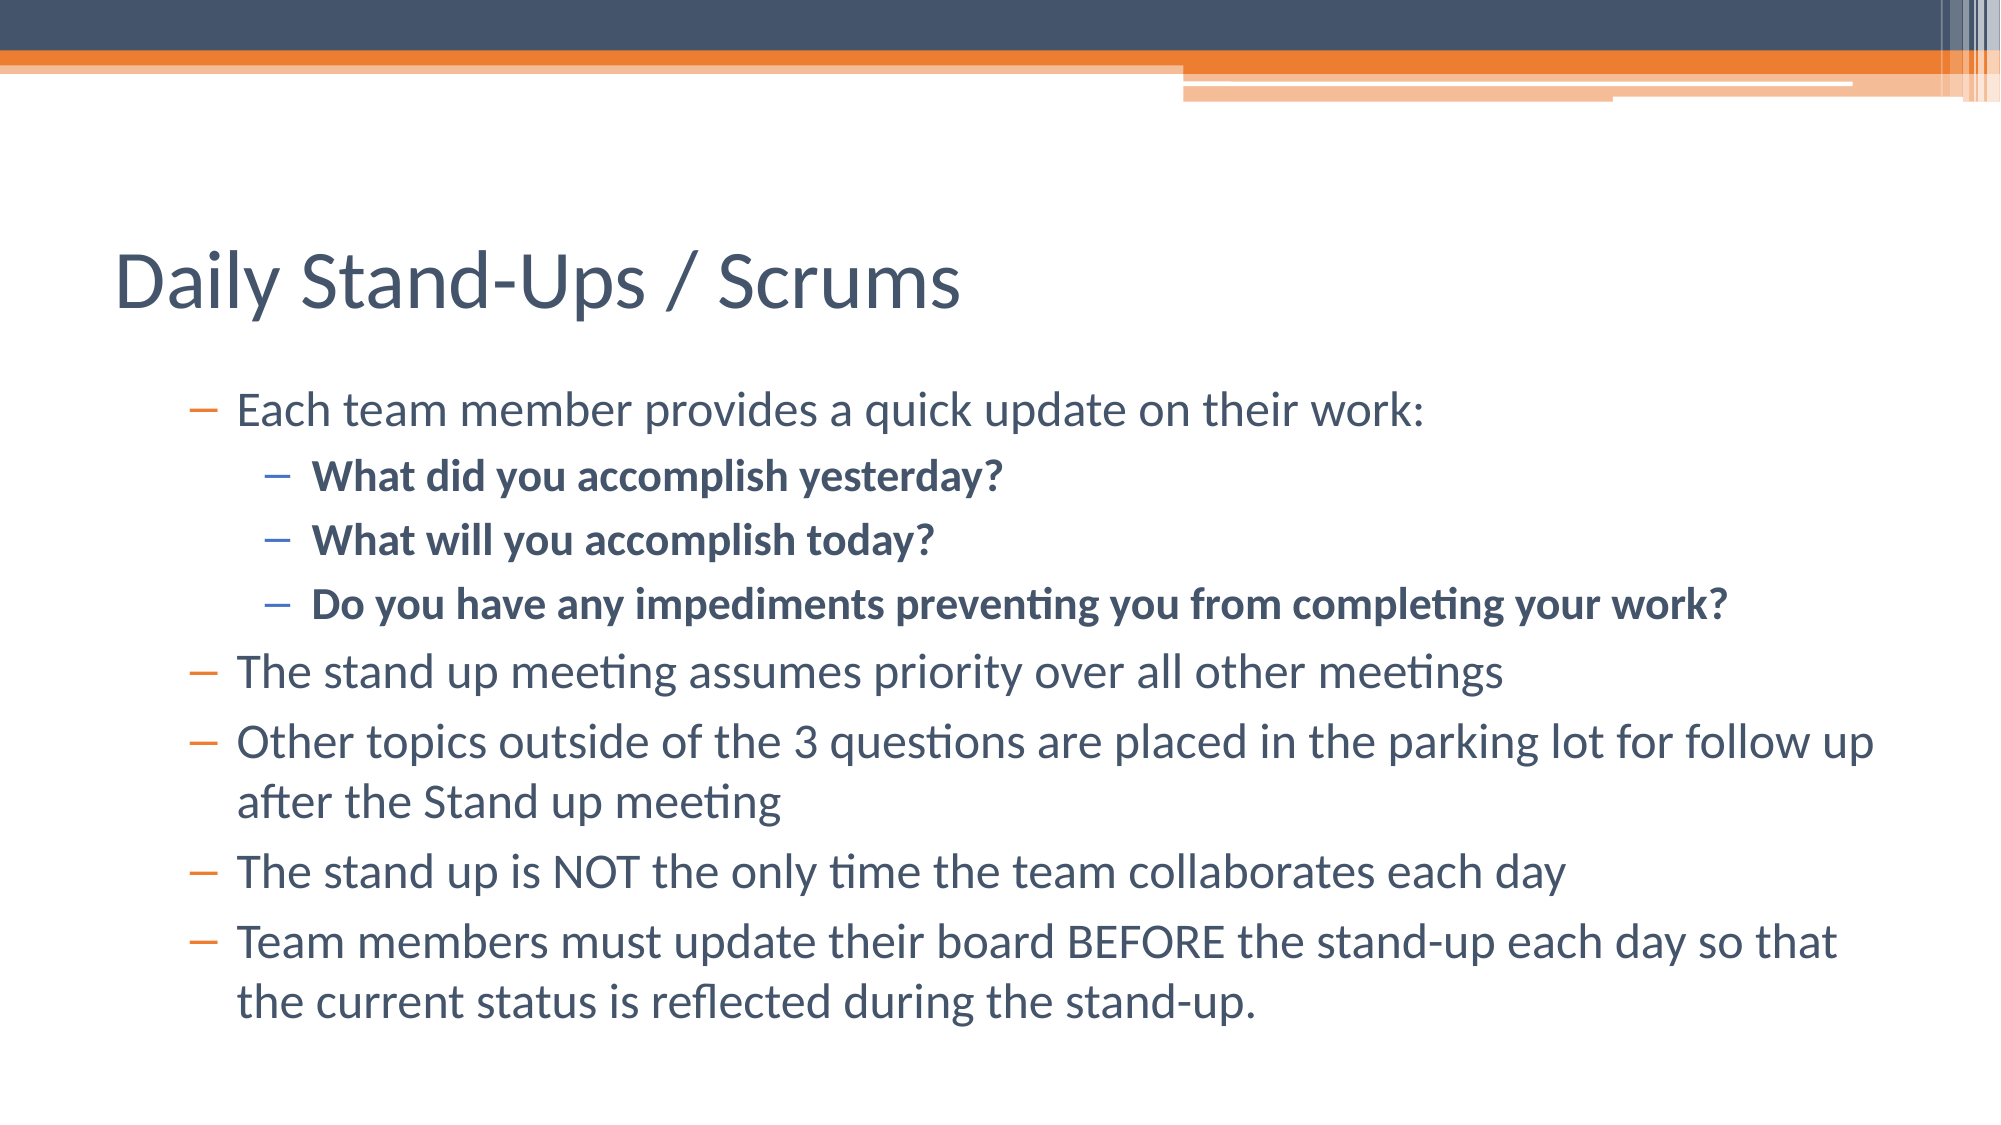

# Daily Stand-Ups / Scrums
Each team member provides a quick update on their work:
What did you accomplish yesterday?
What will you accomplish today?
Do you have any impediments preventing you from completing your work?
The stand up meeting assumes priority over all other meetings
Other topics outside of the 3 questions are placed in the parking lot for follow up after the Stand up meeting
The stand up is NOT the only time the team collaborates each day
Team members must update their board BEFORE the stand-up each day so that the current status is reflected during the stand-up.